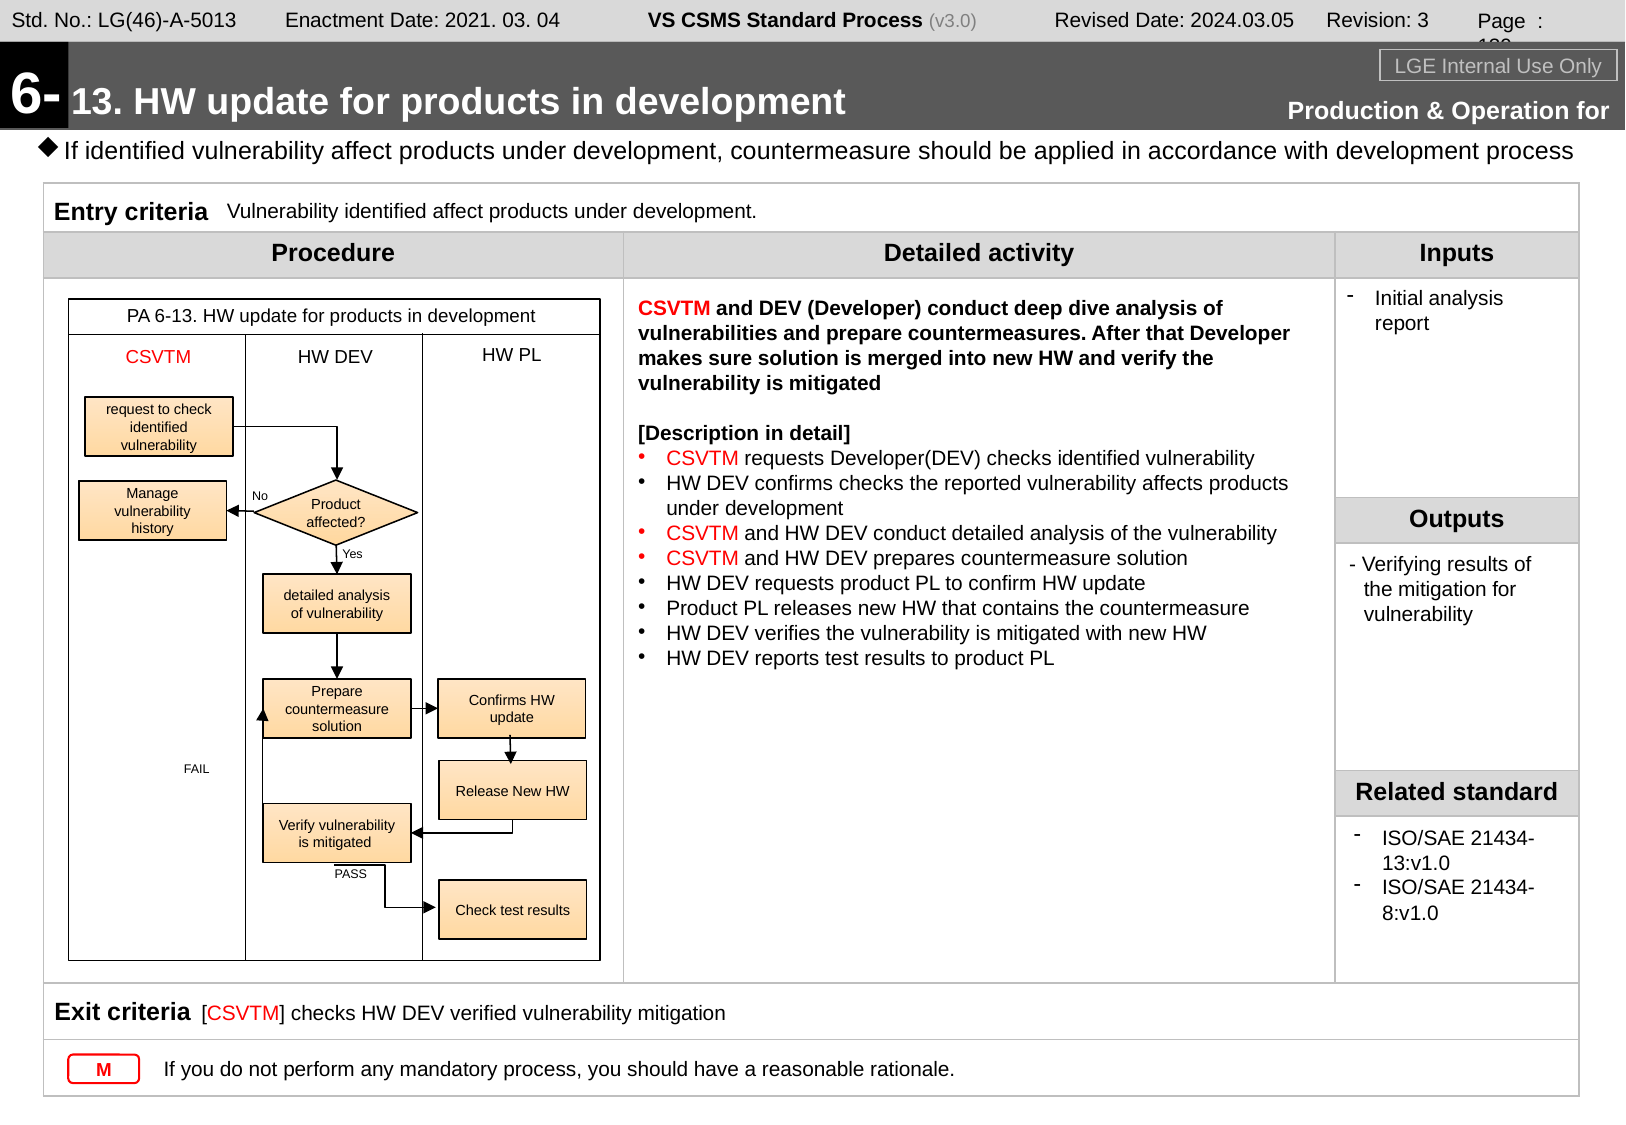

Page  :  139
6-
#
m
13. HW update for products in development
LGE Internal Use Only
Production & Operation for Cybersecurity
If identified vulnerability affect products under development, countermeasure should be applied in accordance with development process
Vulnerability identified affect products under development.
Initial analysis report

CSVTM and DEV (Developer) conduct deep dive analysis of vulnerabilities and prepare countermeasures. After that Developer makes sure solution is merged into new HW and verify the vulnerability is mitigated

[Description in detail]
CSVTM requests Developer(DEV) checks identified vulnerability
HW DEV confirms checks the reported vulnerability affects products under development
CSVTM and HW DEV conduct detailed analysis of the vulnerability
CSVTM and HW DEV prepares countermeasure solution
HW DEV requests product PL to confirm HW update
Product PL releases new HW that contains the countermeasure
HW DEV verifies the vulnerability is mitigated with new HW
HW DEV reports test results to product PL

PA 6-13. HW update for products in development

HW PL
CSVTM
HW DEV
request to check identified vulnerability
Product affected?
No
Manage vulnerability history
Yes
- Verifying results of the mitigation for vulnerability
detailed analysis of vulnerability
Prepare countermeasure solution
Confirms HW update
FAIL
Release New HW
Verify vulnerability is mitigated
ISO/SAE 21434-13:v1.0
ISO/SAE 21434-8:v1.0
PASS
Check test results
[CSVTM] checks HW DEV verified vulnerability mitigation
If you do not perform any mandatory process, you should have a reasonable rationale.
M